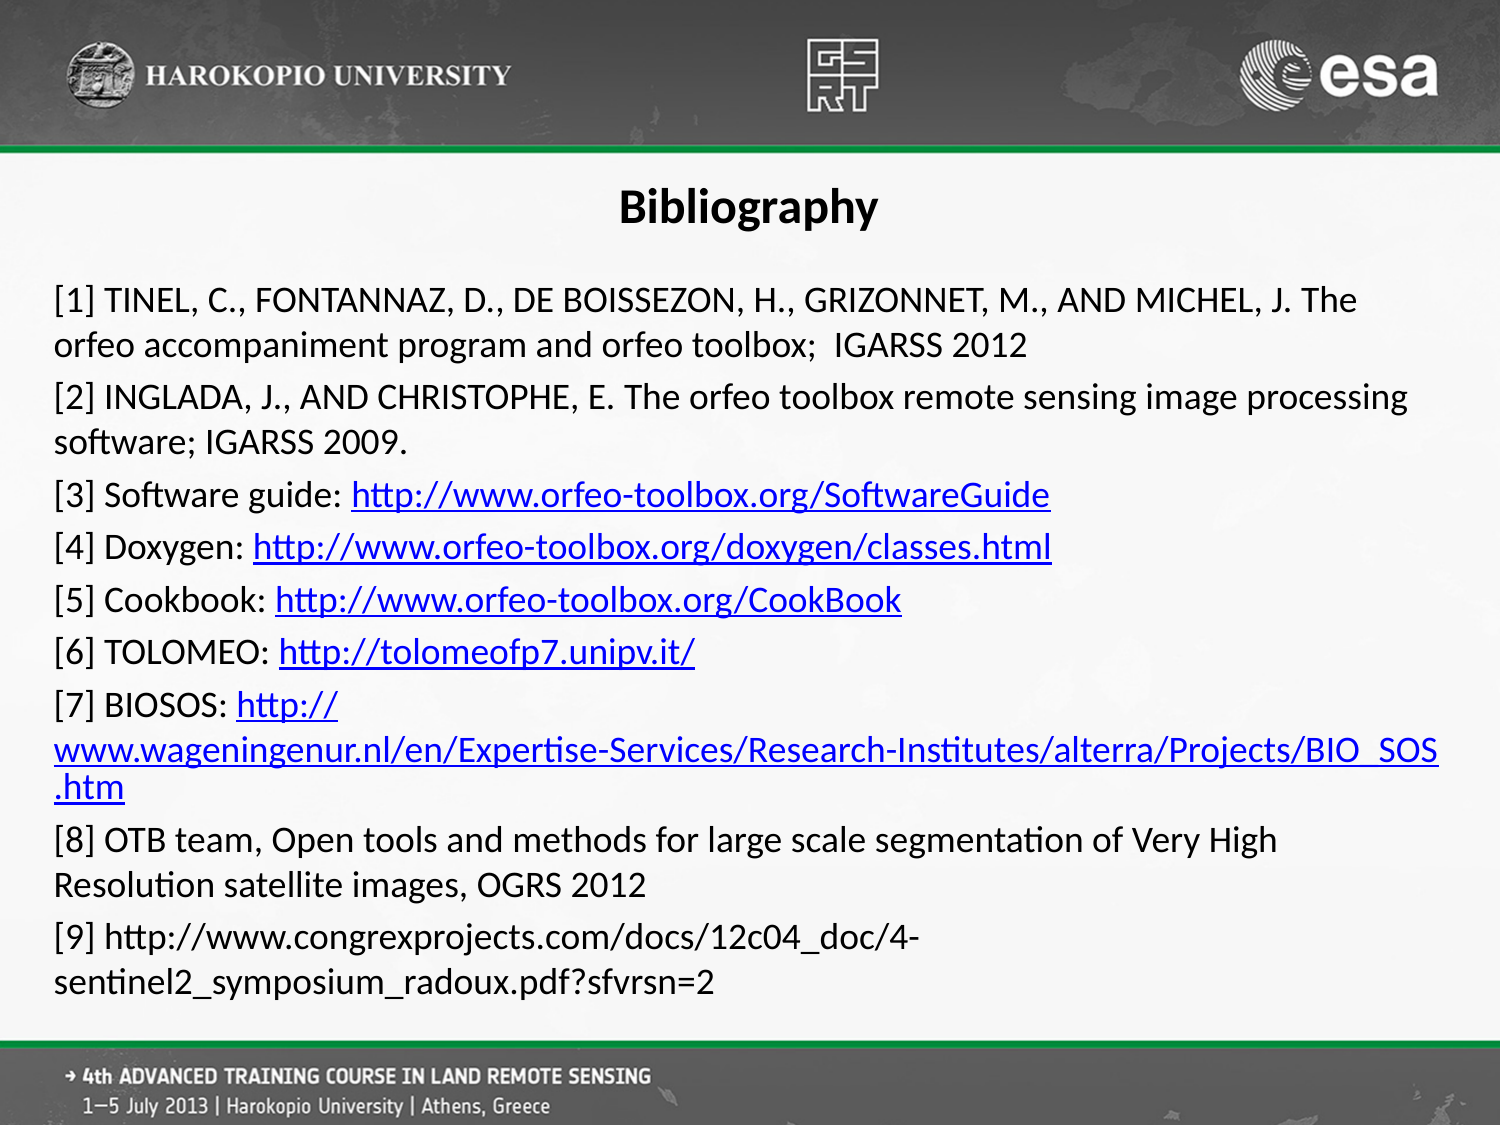

# Bibliography
[1] TINEL, C., FONTANNAZ, D., DE BOISSEZON, H., GRIZONNET, M., AND MICHEL, J. The orfeo accompaniment program and orfeo toolbox;  IGARSS 2012
[2] INGLADA, J., AND CHRISTOPHE, E. The orfeo toolbox remote sensing image processing software; IGARSS 2009.
[3] Software guide: http://www.orfeo-toolbox.org/SoftwareGuide
[4] Doxygen: http://www.orfeo-toolbox.org/doxygen/classes.html
[5] Cookbook: http://www.orfeo-toolbox.org/CookBook
[6] TOLOMEO: http://tolomeofp7.unipv.it/
[7] BIOSOS: http://www.wageningenur.nl/en/Expertise-Services/Research-Institutes/alterra/Projects/BIO_SOS.htm
[8] OTB team, Open tools and methods for large scale segmentation of Very High Resolution satellite images, OGRS 2012
[9] http://www.congrexprojects.com/docs/12c04_doc/4-sentinel2_symposium_radoux.pdf?sfvrsn=2